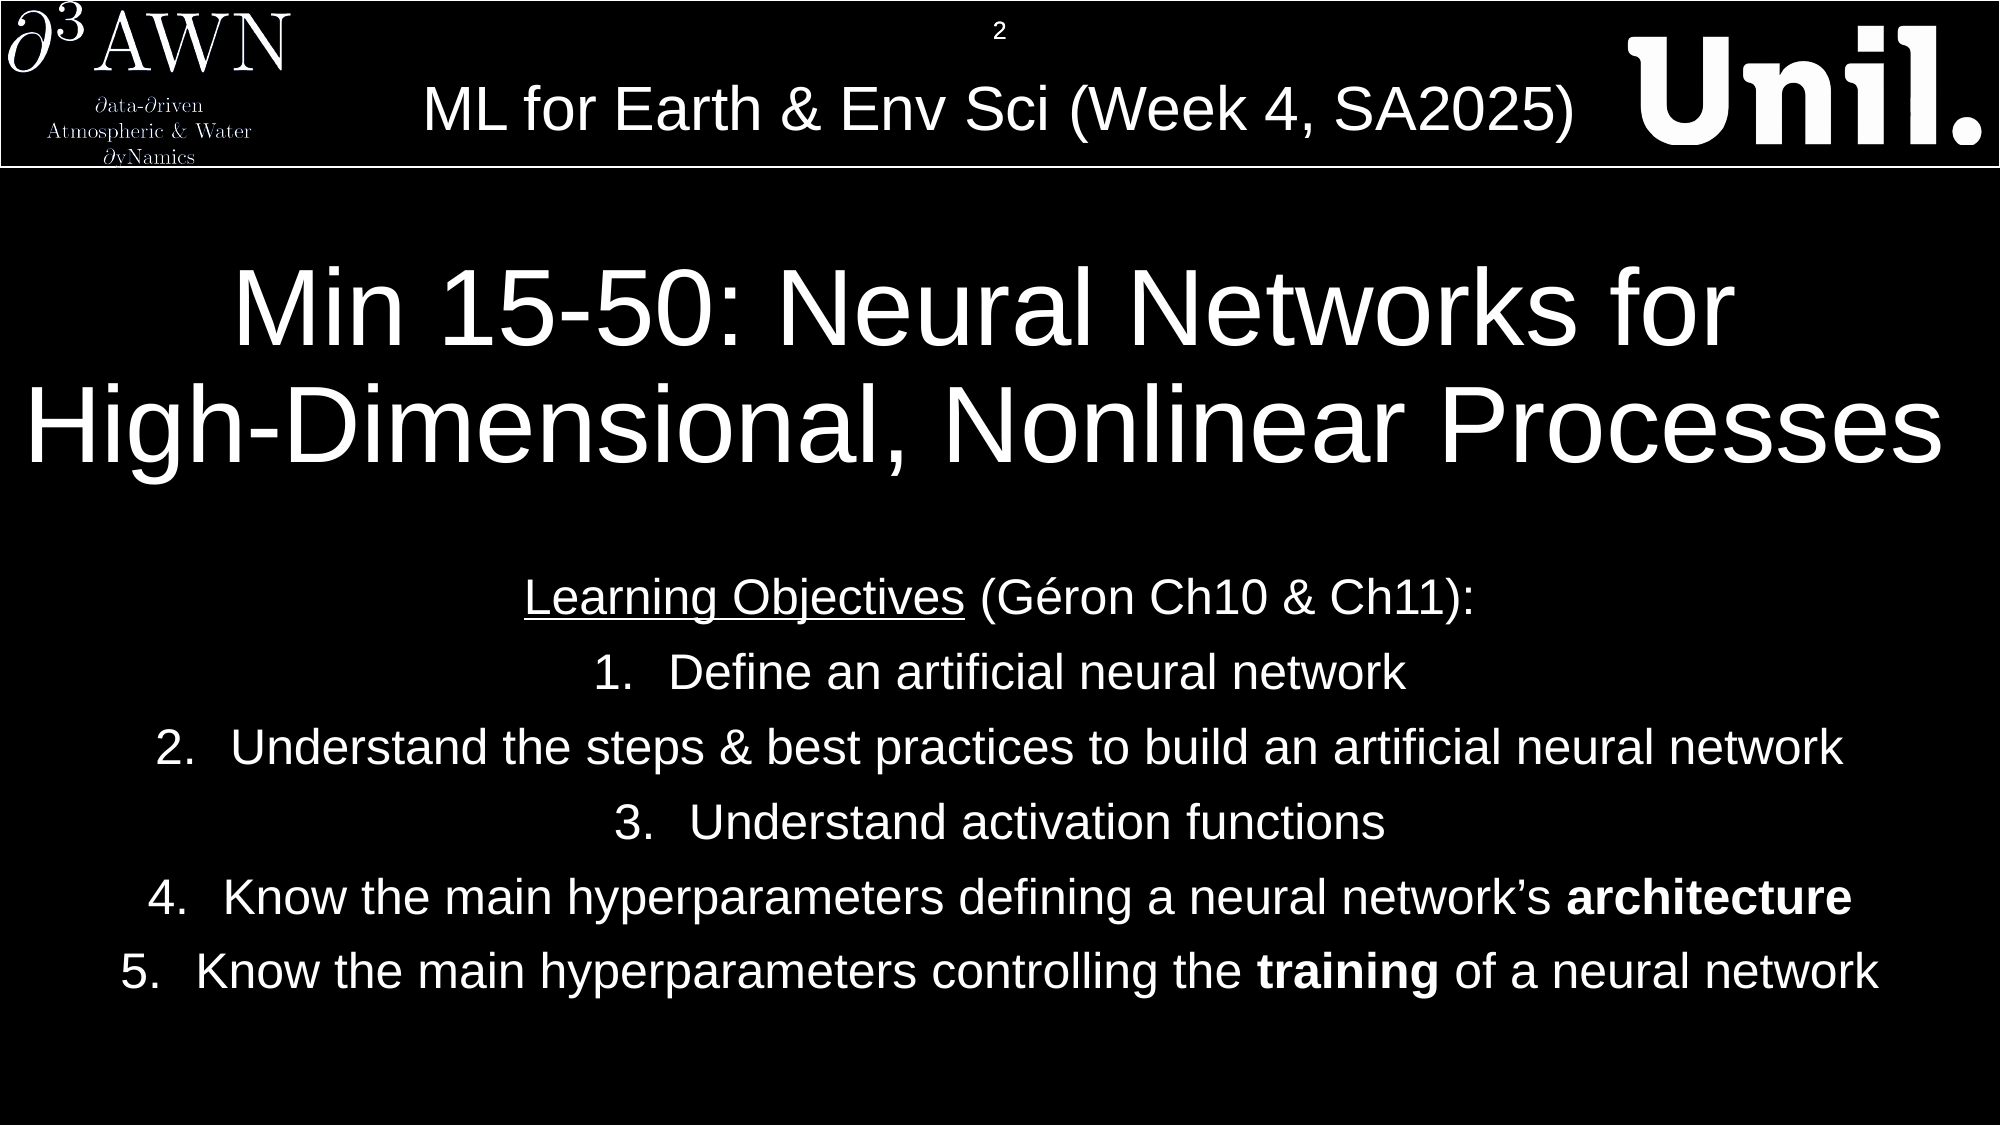

2
# Min 15-50: Neural Networks for High-Dimensional, Nonlinear Processes
Learning Objectives (Géron Ch10 & Ch11):
Define an artificial neural network
Understand the steps & best practices to build an artificial neural network
Understand activation functions
Know the main hyperparameters defining a neural network’s architecture
Know the main hyperparameters controlling the training of a neural network